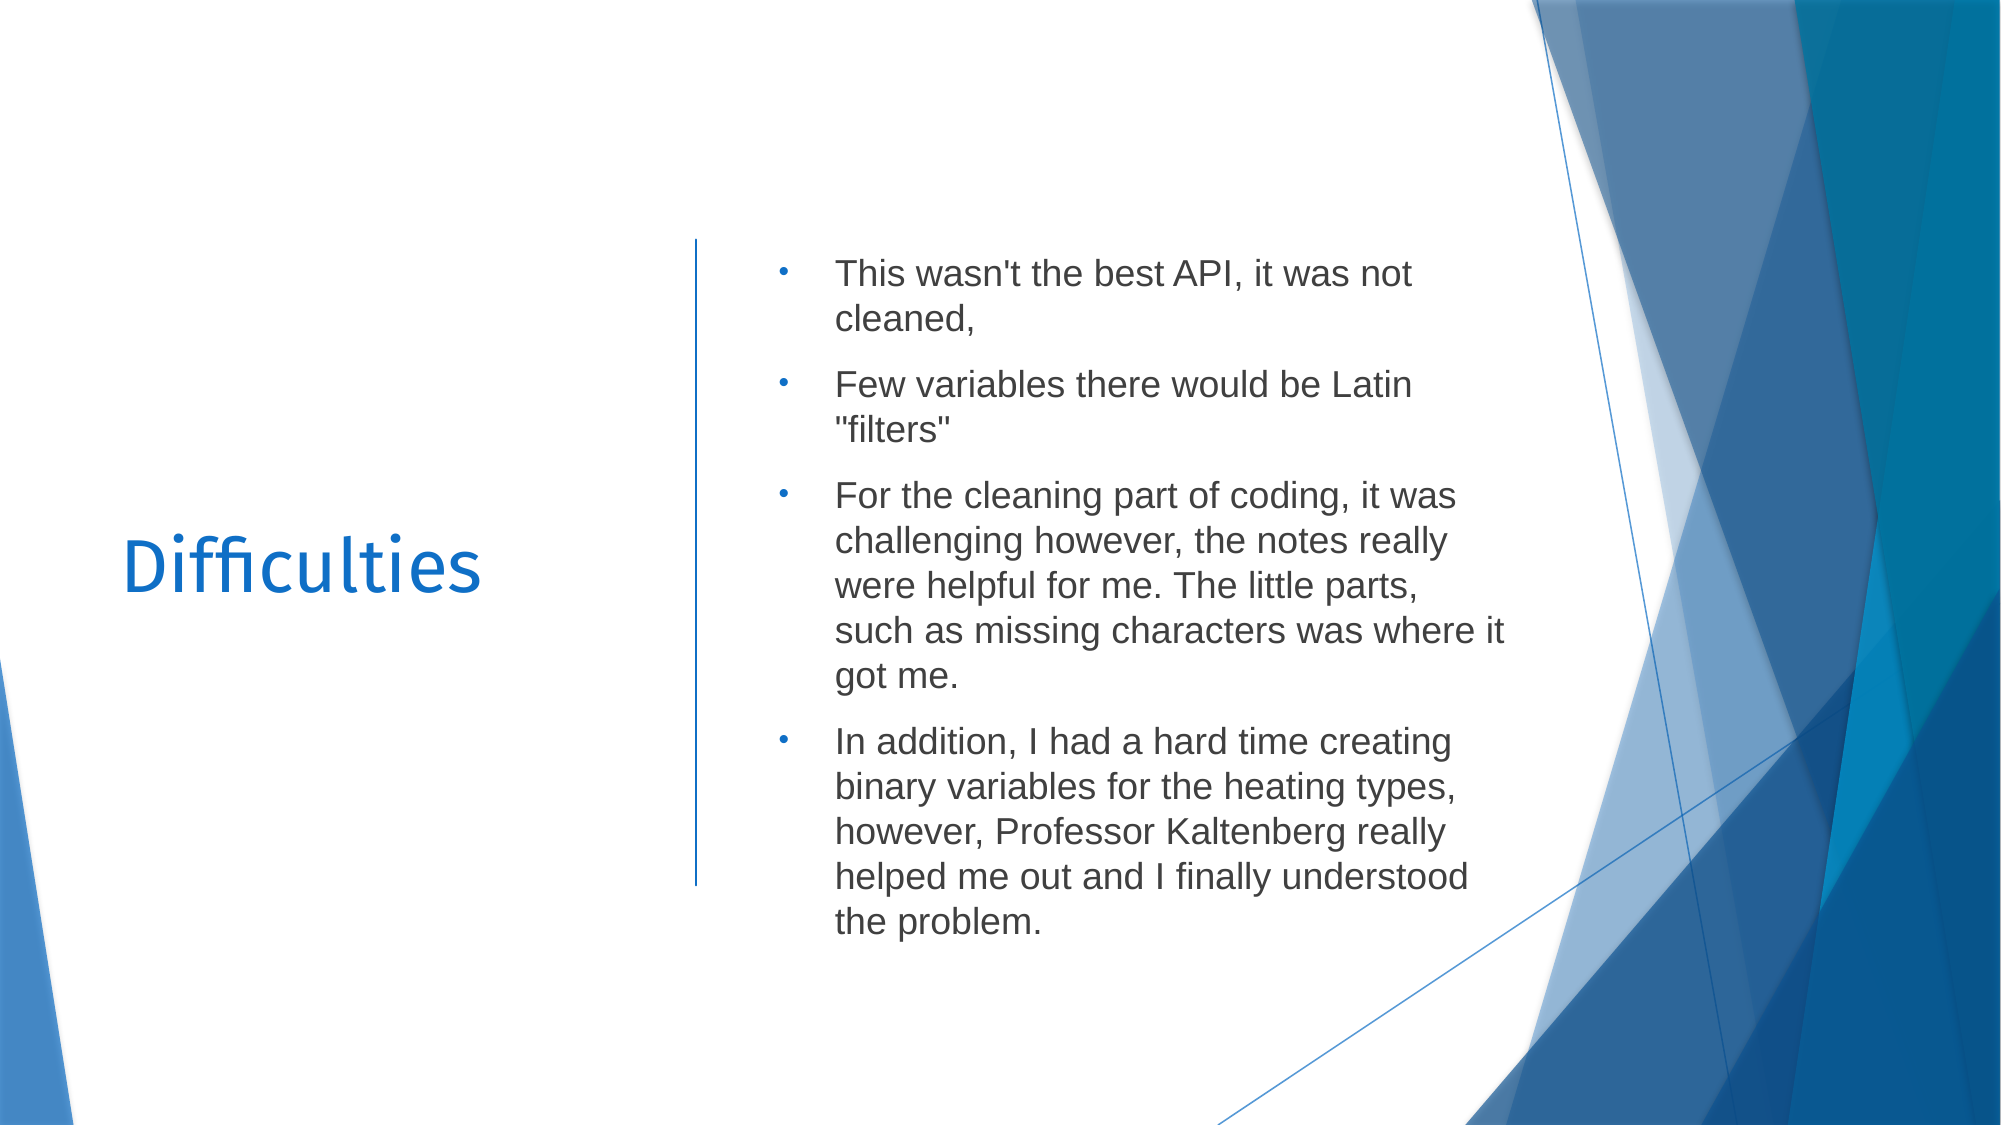

# Difficulties

This wasn't the best API, it was not cleaned,
Few variables there would be Latin "filters"
For the cleaning part of coding, it was challenging however, the notes really were helpful for me. The little parts, such as missing characters was where it got me.
In addition, I had a hard time creating binary variables for the heating types, however, Professor Kaltenberg really helped me out and I finally understood the problem.